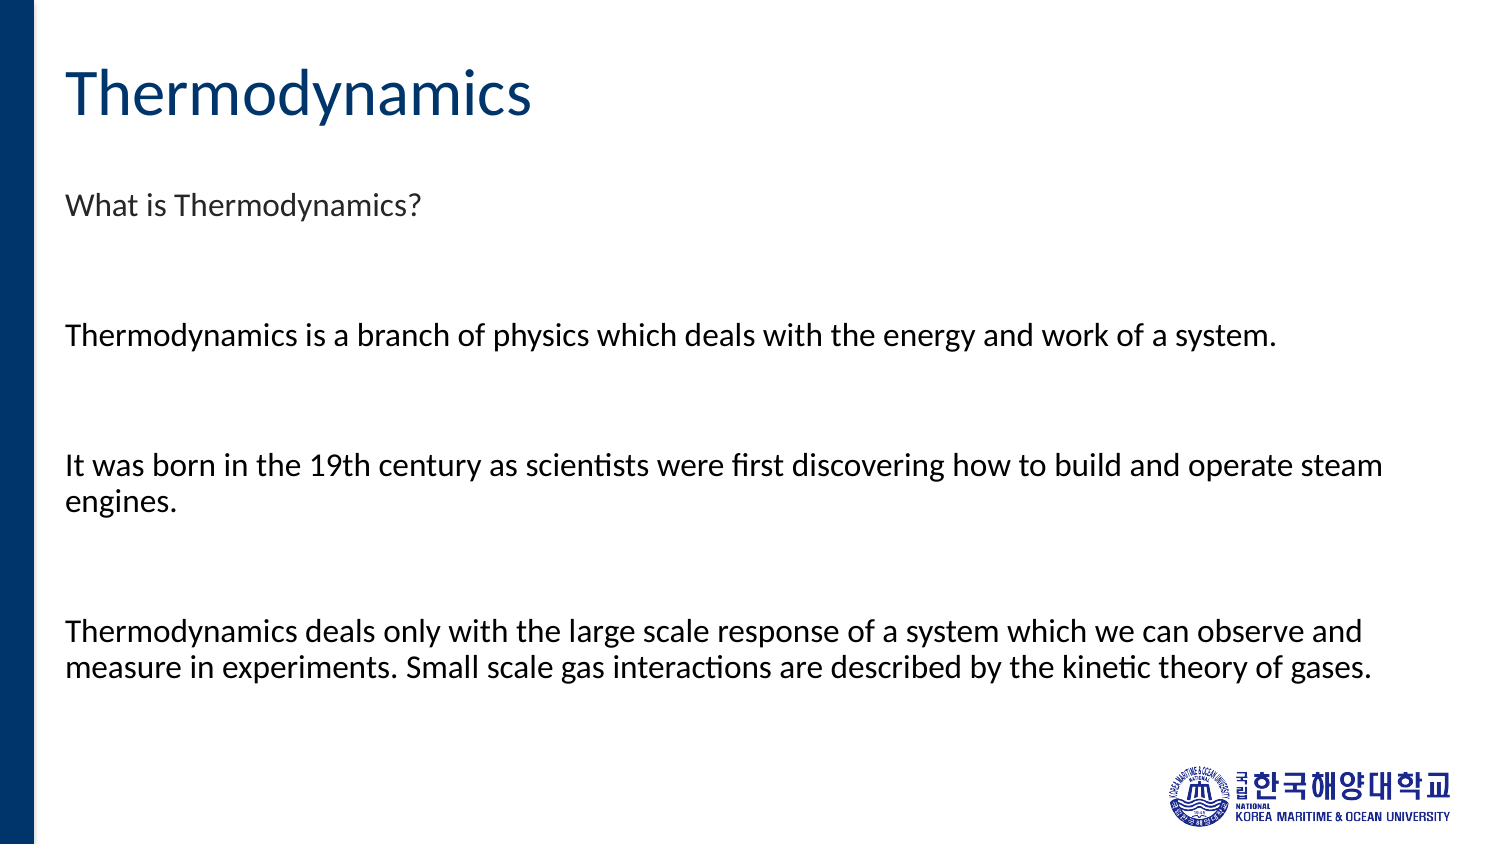

# Thermodynamics
What is Thermodynamics?

Thermodynamics is a branch of physics which deals with the energy and work of a system.

It was born in the 19th century as scientists were first discovering how to build and operate steam engines.

Thermodynamics deals only with the large scale response of a system which we can observe and measure in experiments. Small scale gas interactions are described by the kinetic theory of gases.